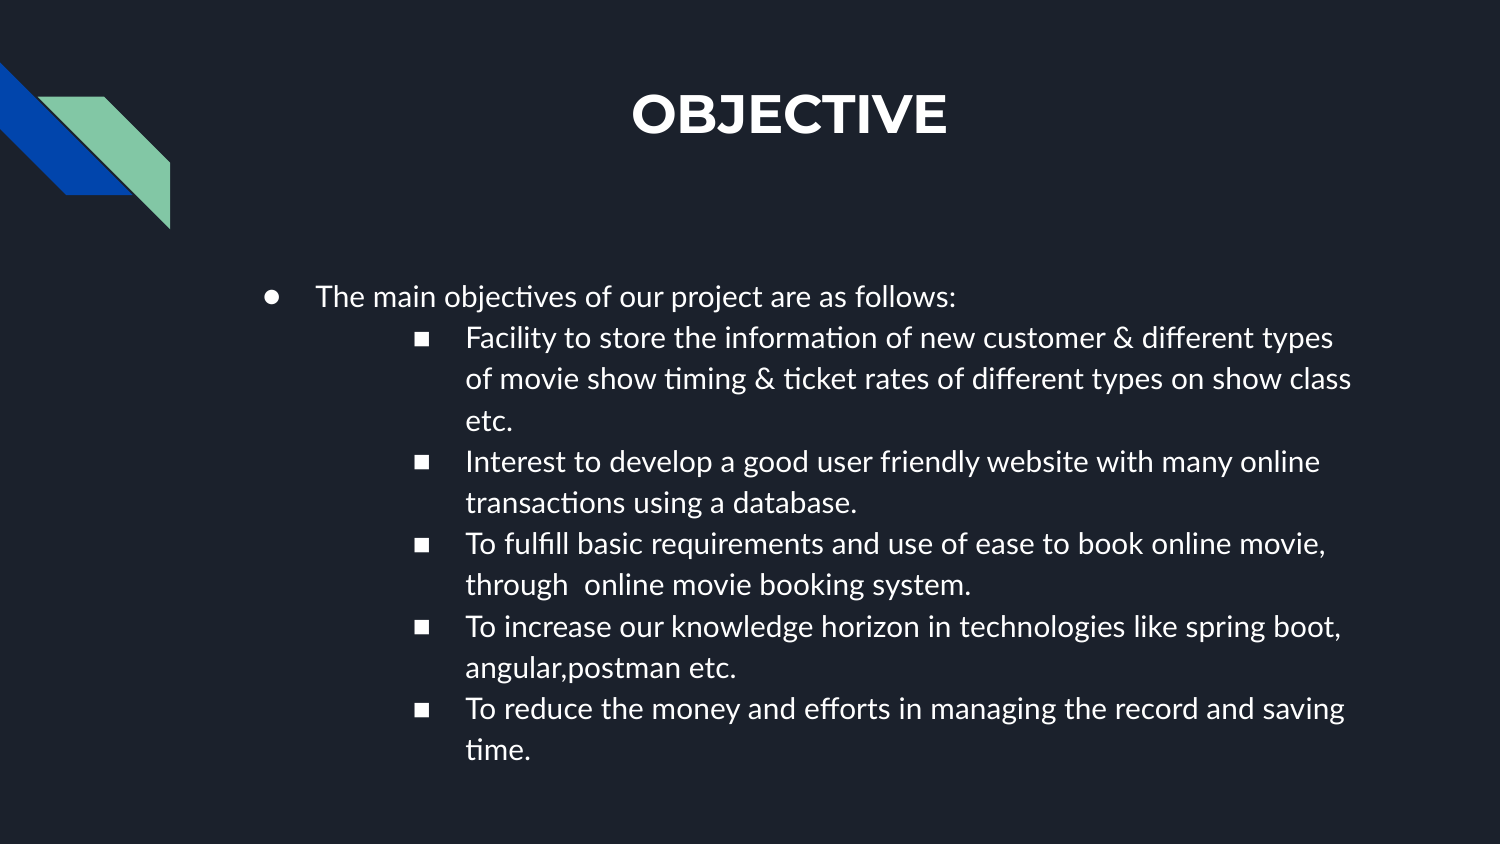

# OBJECTIVE
The main objectives of our project are as follows:
Facility to store the information of new customer & different types of movie show timing & ticket rates of different types on show class etc.
Interest to develop a good user friendly website with many online transactions using a database.
To fulfill basic requirements and use of ease to book online movie, through  online movie booking system.
To increase our knowledge horizon in technologies like spring boot, angular,postman etc.
To reduce the money and efforts in managing the record and saving time.